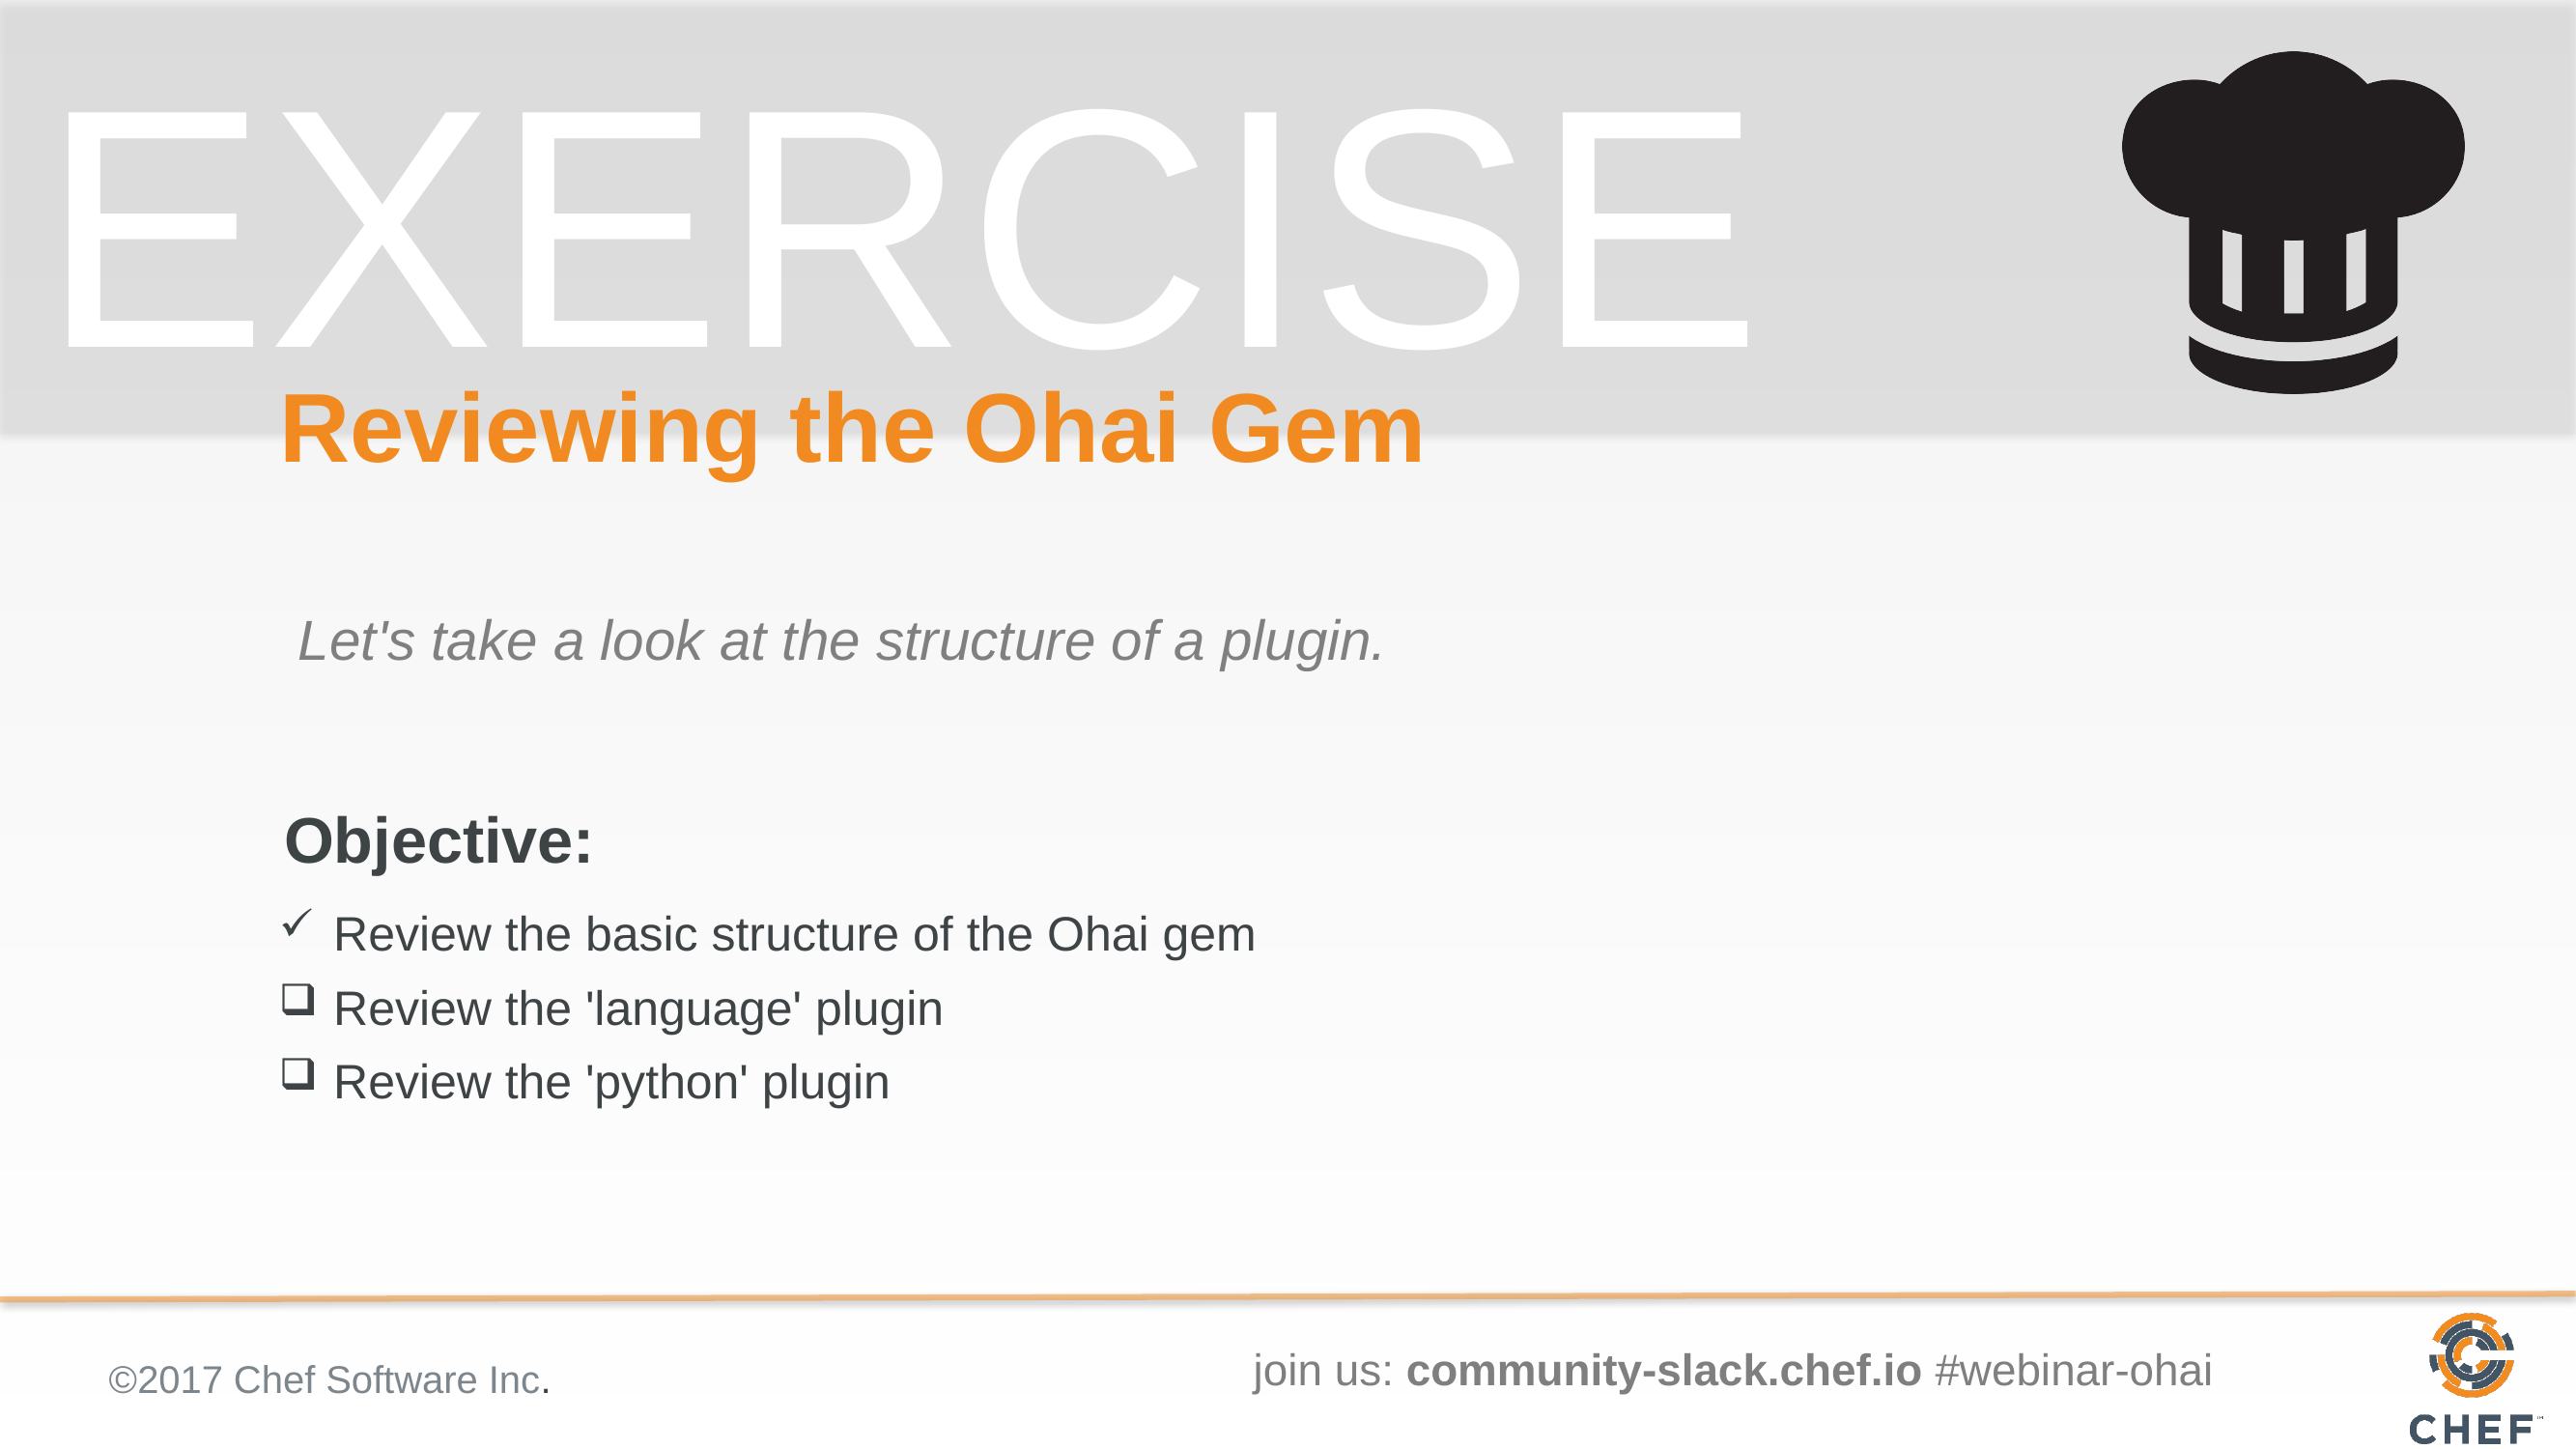

# Reviewing the Ohai Gem
Let's take a look at the structure of a plugin.
Review the basic structure of the Ohai gem
Review the 'language' plugin
Review the 'python' plugin